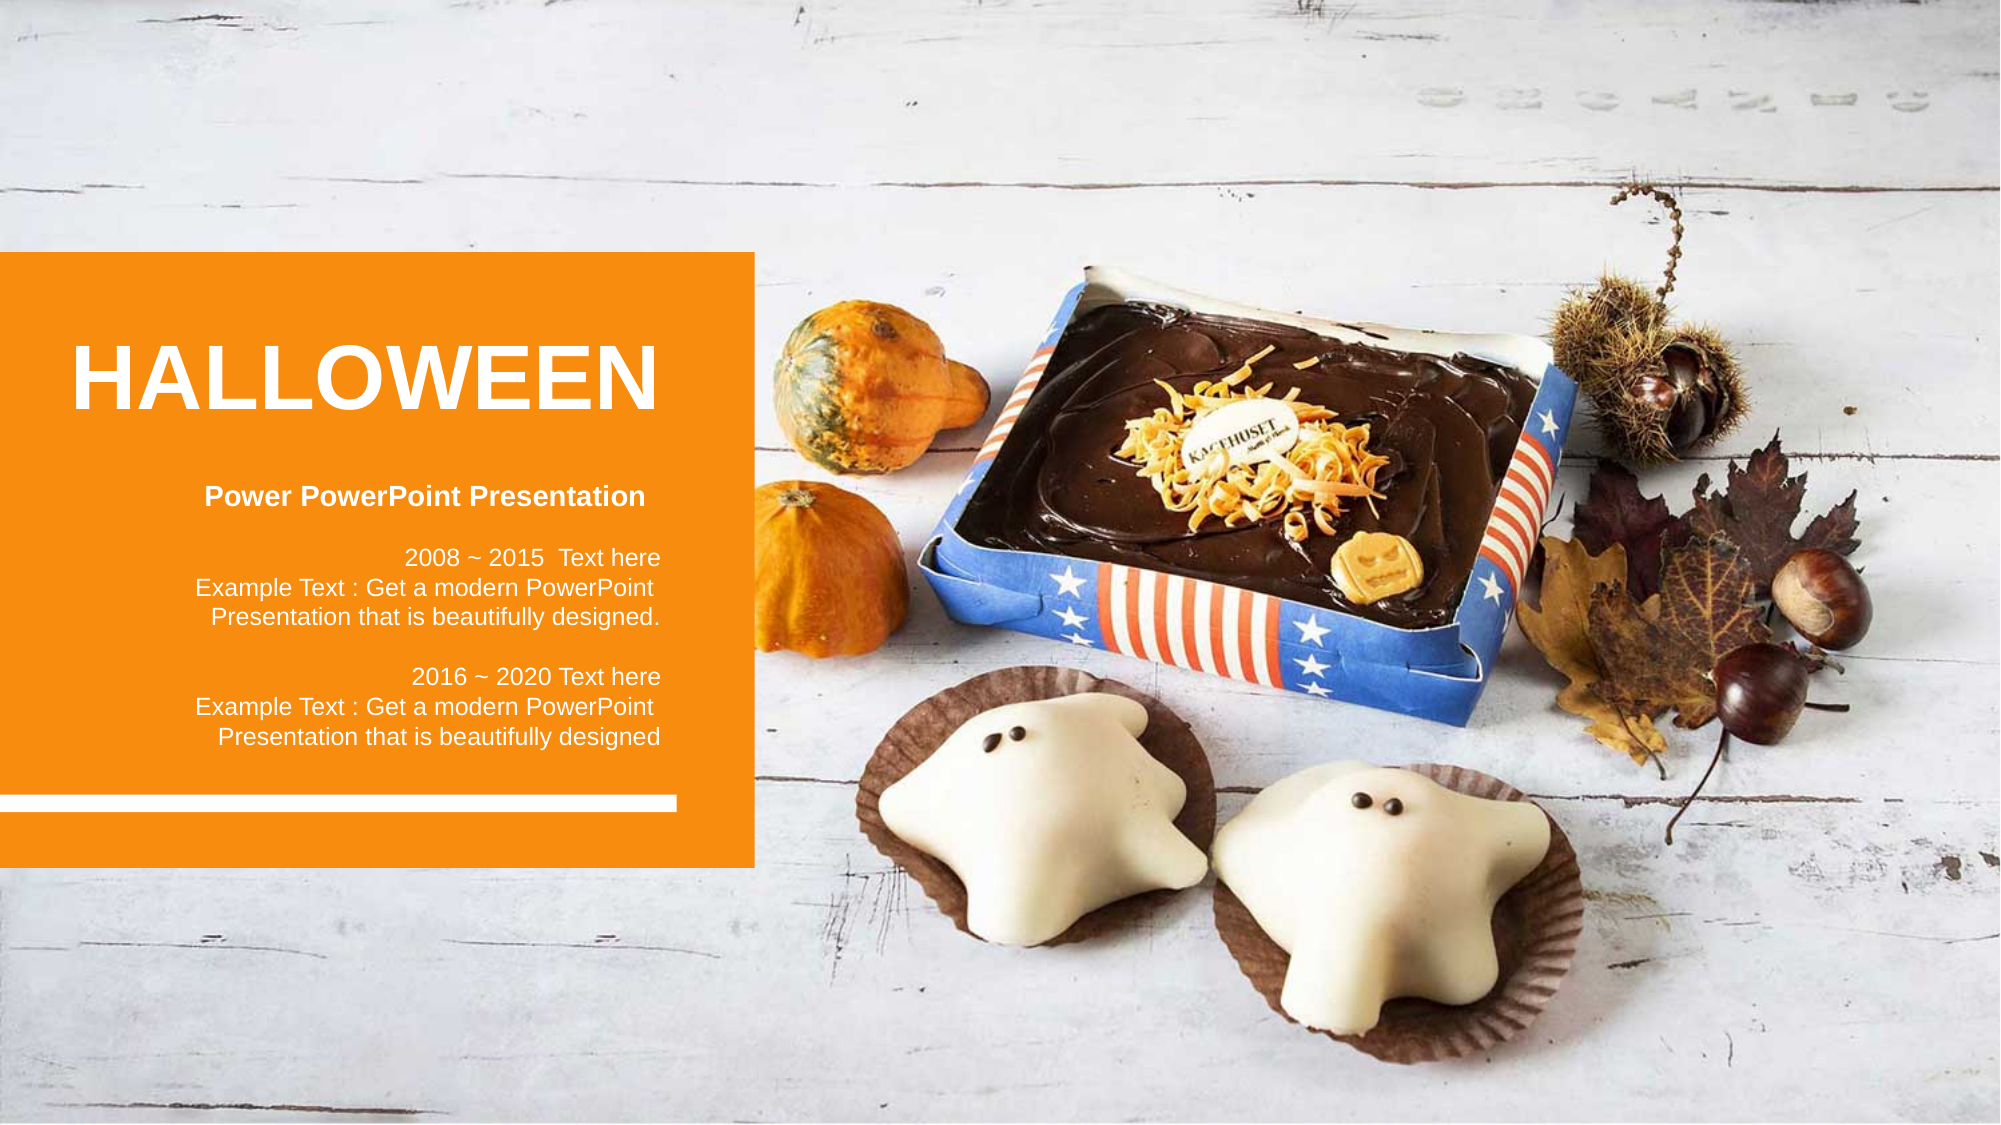

HALLOWEEN
Power PowerPoint Presentation
2008 ~ 2015  Text here
Example Text : Get a modern PowerPoint  Presentation that is beautifully designed.

2016 ~ 2020 Text here
Example Text : Get a modern PowerPoint  Presentation that is beautifully designed